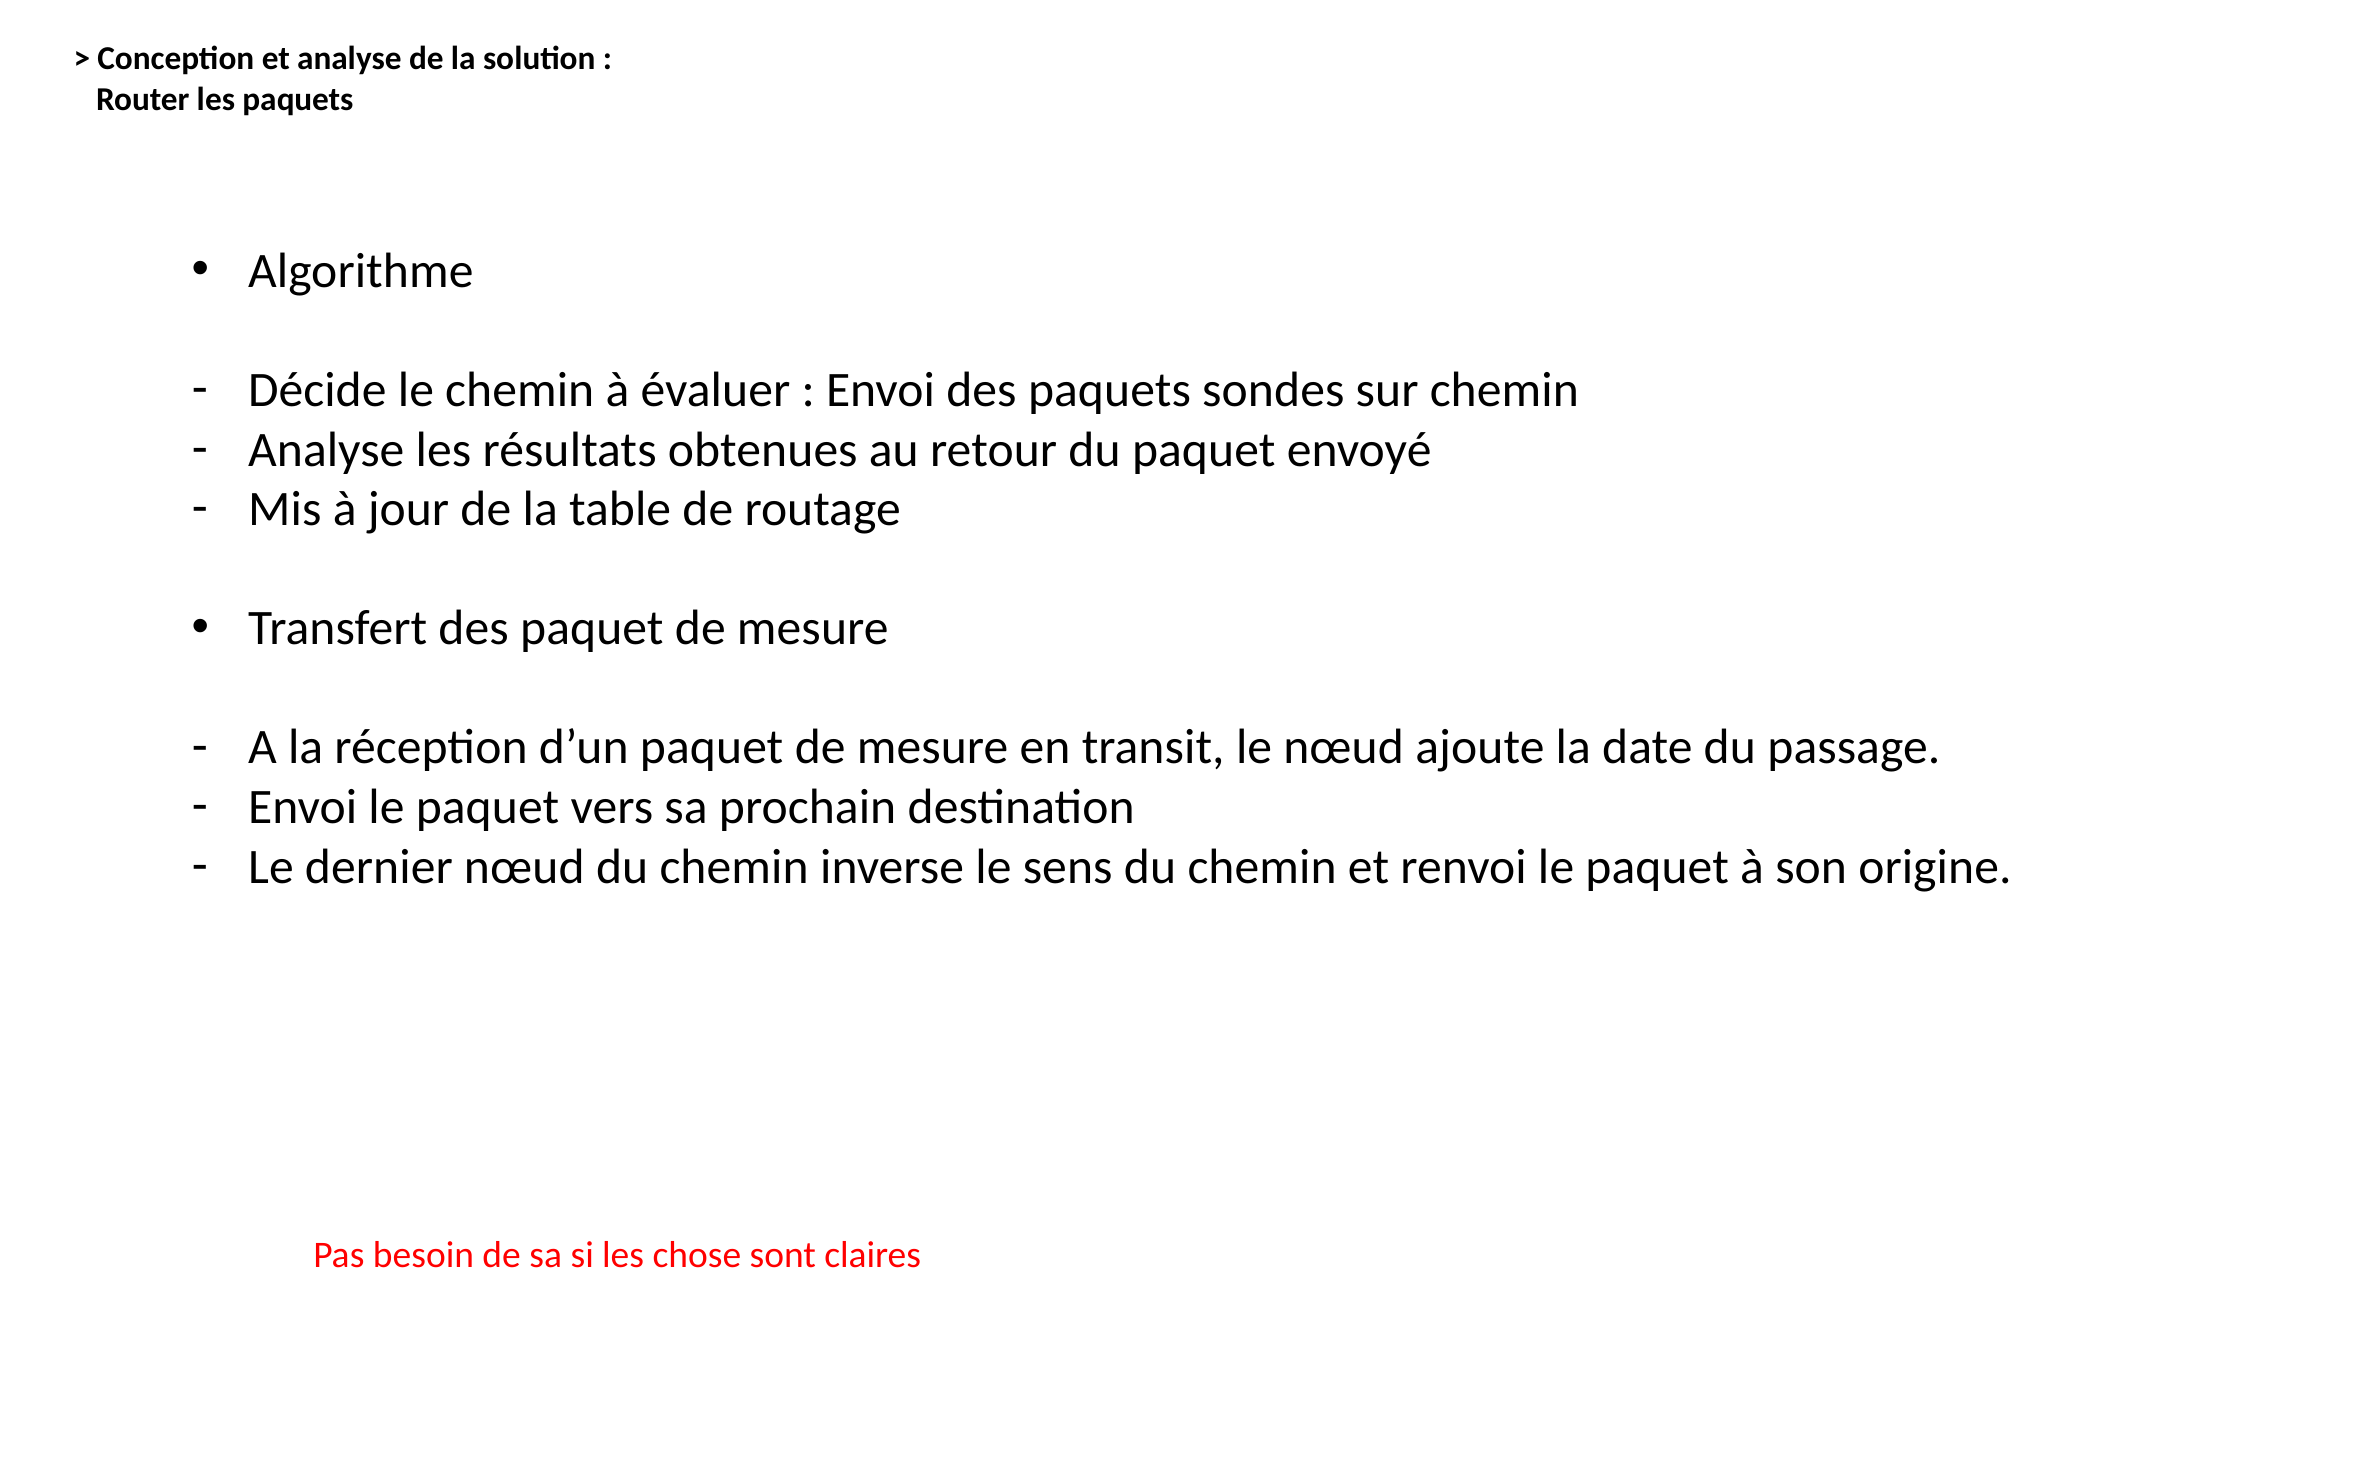

> Conception et analyse de la solution :
   Router les paquets
Algorithme

Décide le chemin à évaluer : Envoi des paquets sondes sur chemin
Analyse les résultats obtenues au retour du paquet envoyé
Mis à jour de la table de routage

Transfert des paquet de mesure

A la réception d’un paquet de mesure en transit, le nœud ajoute la date du passage.
Envoi le paquet vers sa prochain destination
Le dernier nœud du chemin inverse le sens du chemin et renvoi le paquet à son origine.
Pas besoin de sa si les chose sont claires